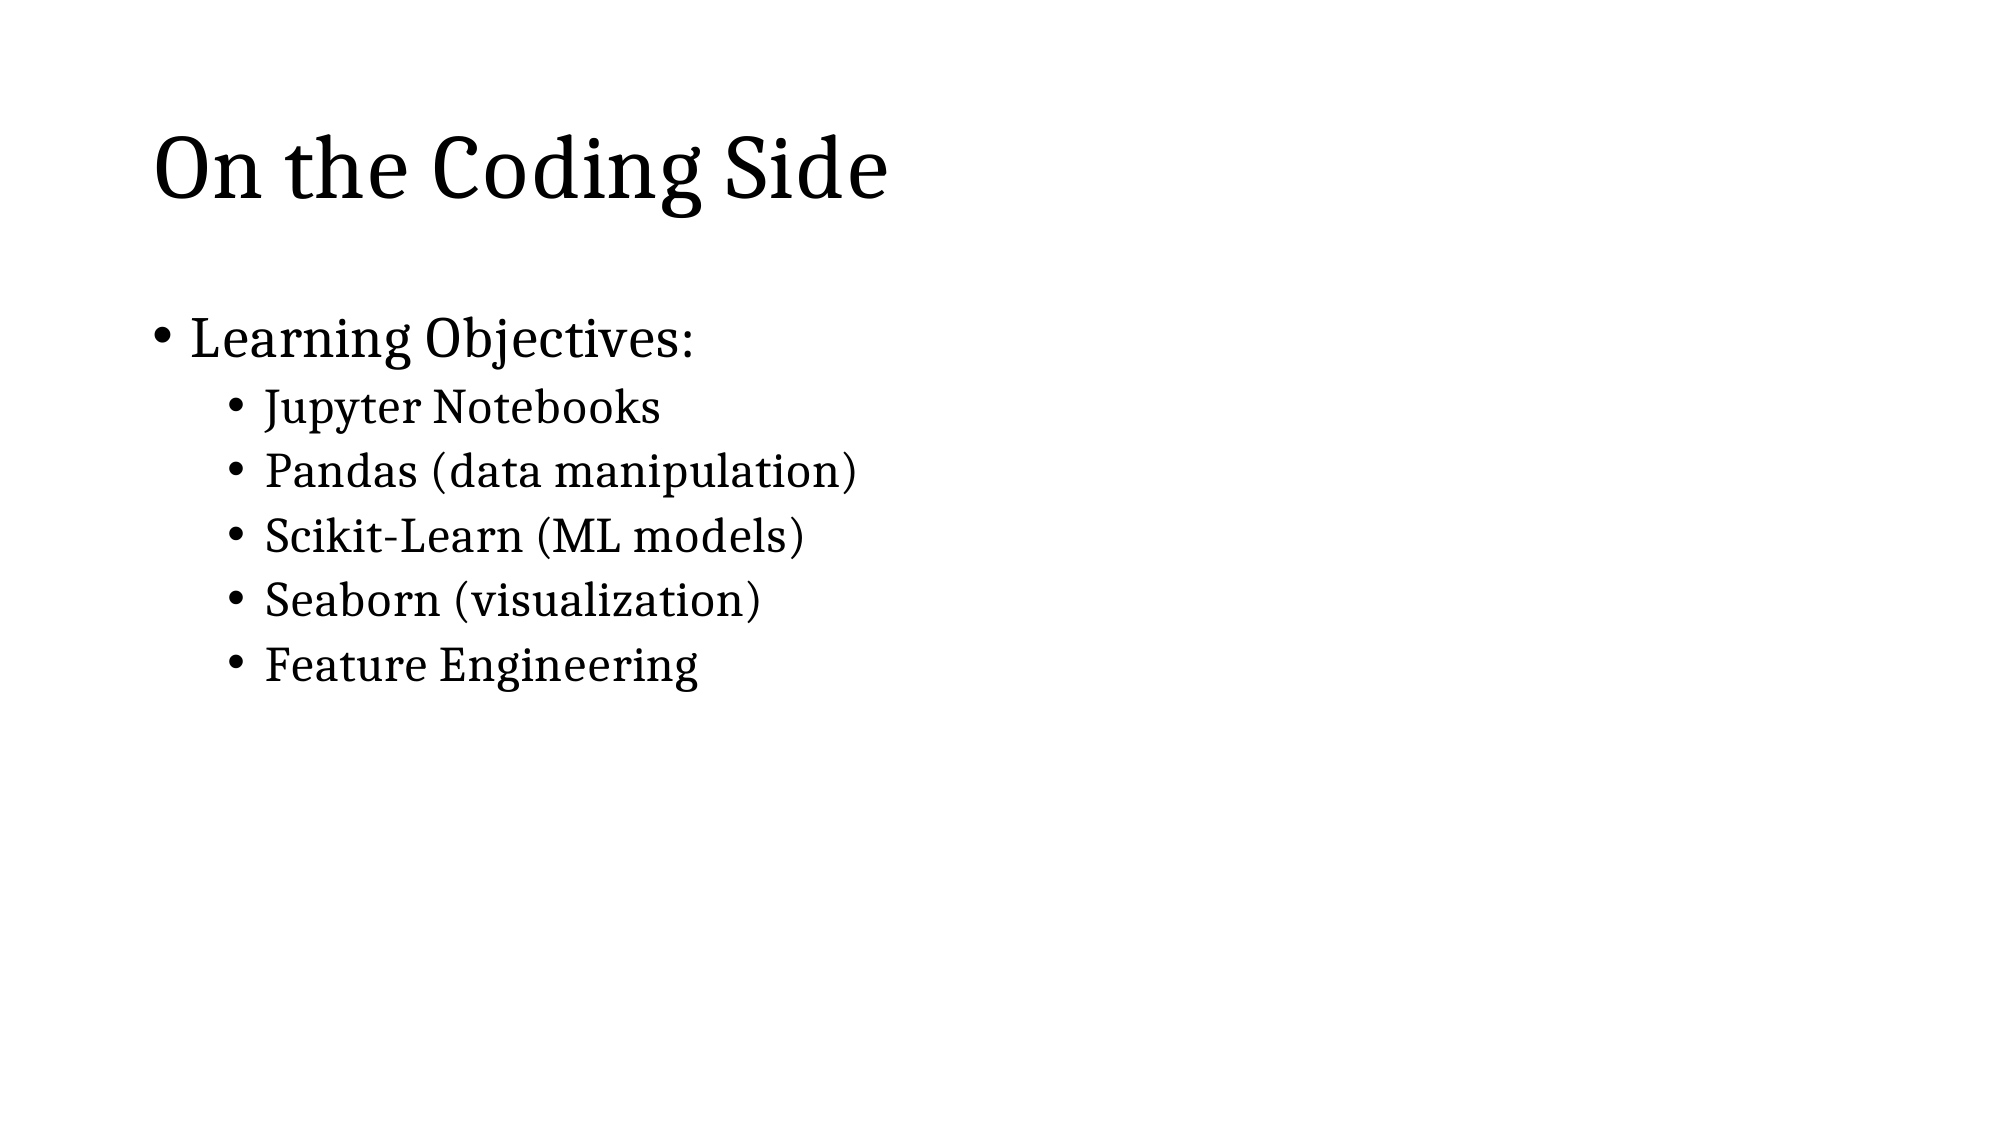

# On the Coding Side
Learning Objectives:
Jupyter Notebooks
Pandas (data manipulation)
Scikit-Learn (ML models)
Seaborn (visualization)
Feature Engineering